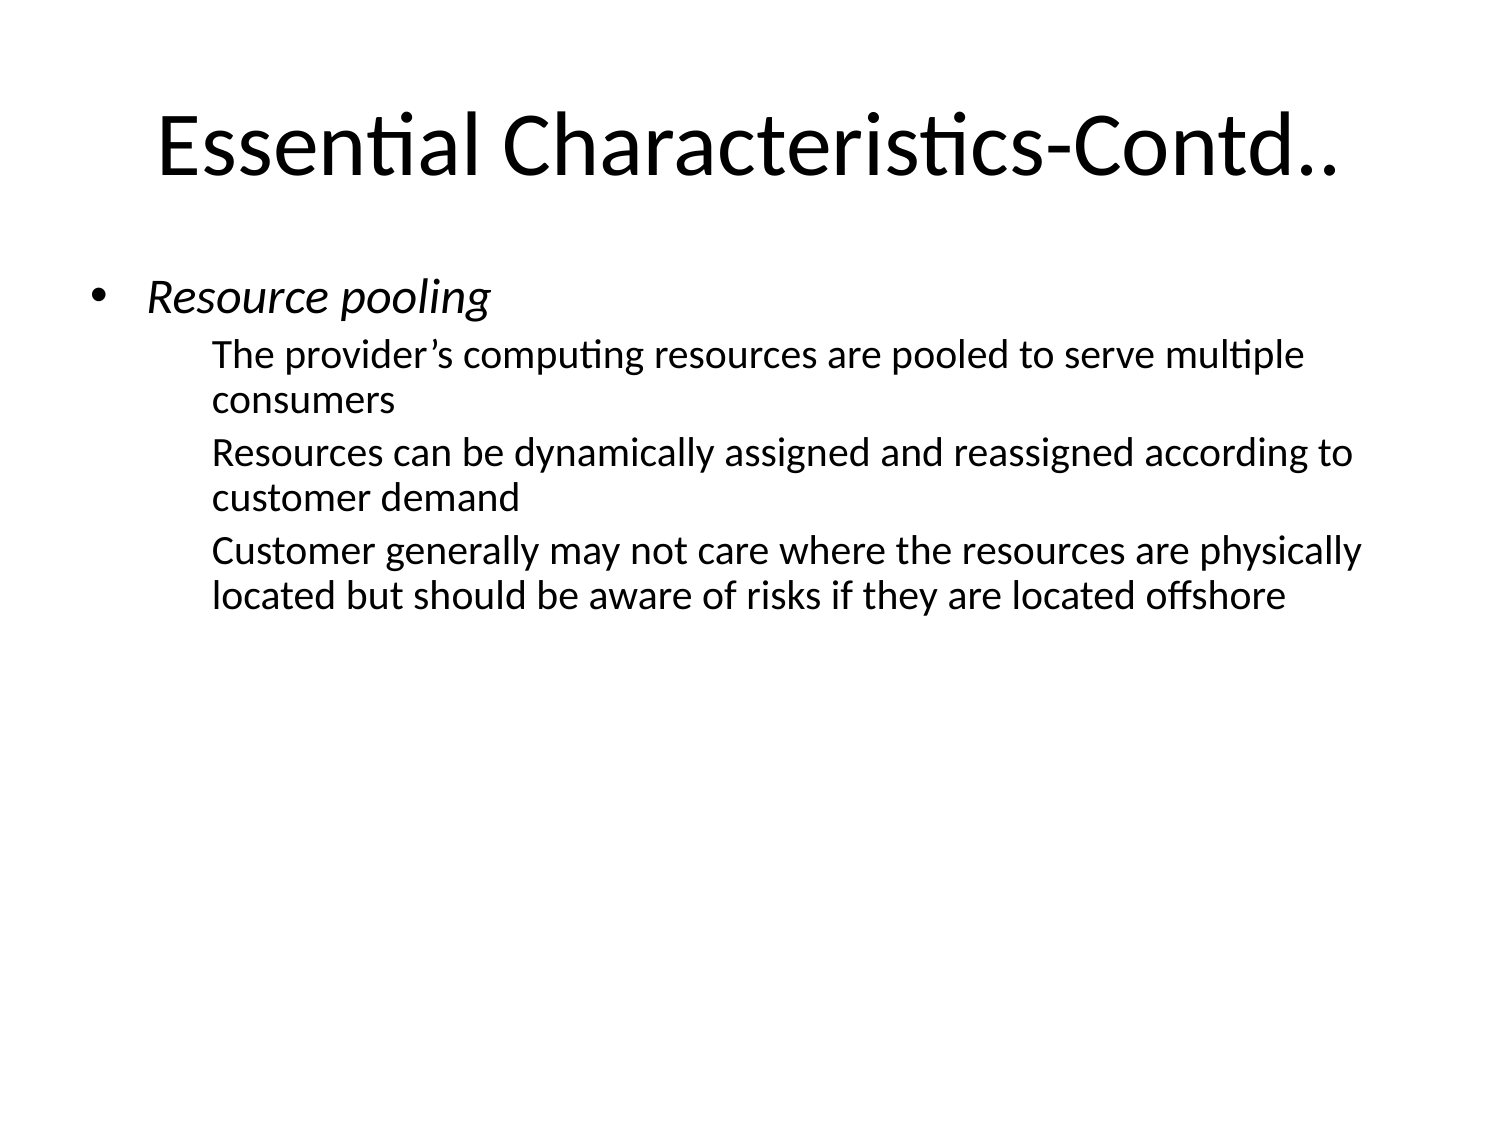

Essential Characteristics-Contd..
Resource pooling
	The provider’s computing resources are pooled to serve multiple consumers
	Resources can be dynamically assigned and reassigned according to customer demand
	Customer generally may not care where the resources are physically located but should be aware of risks if they are located offshore